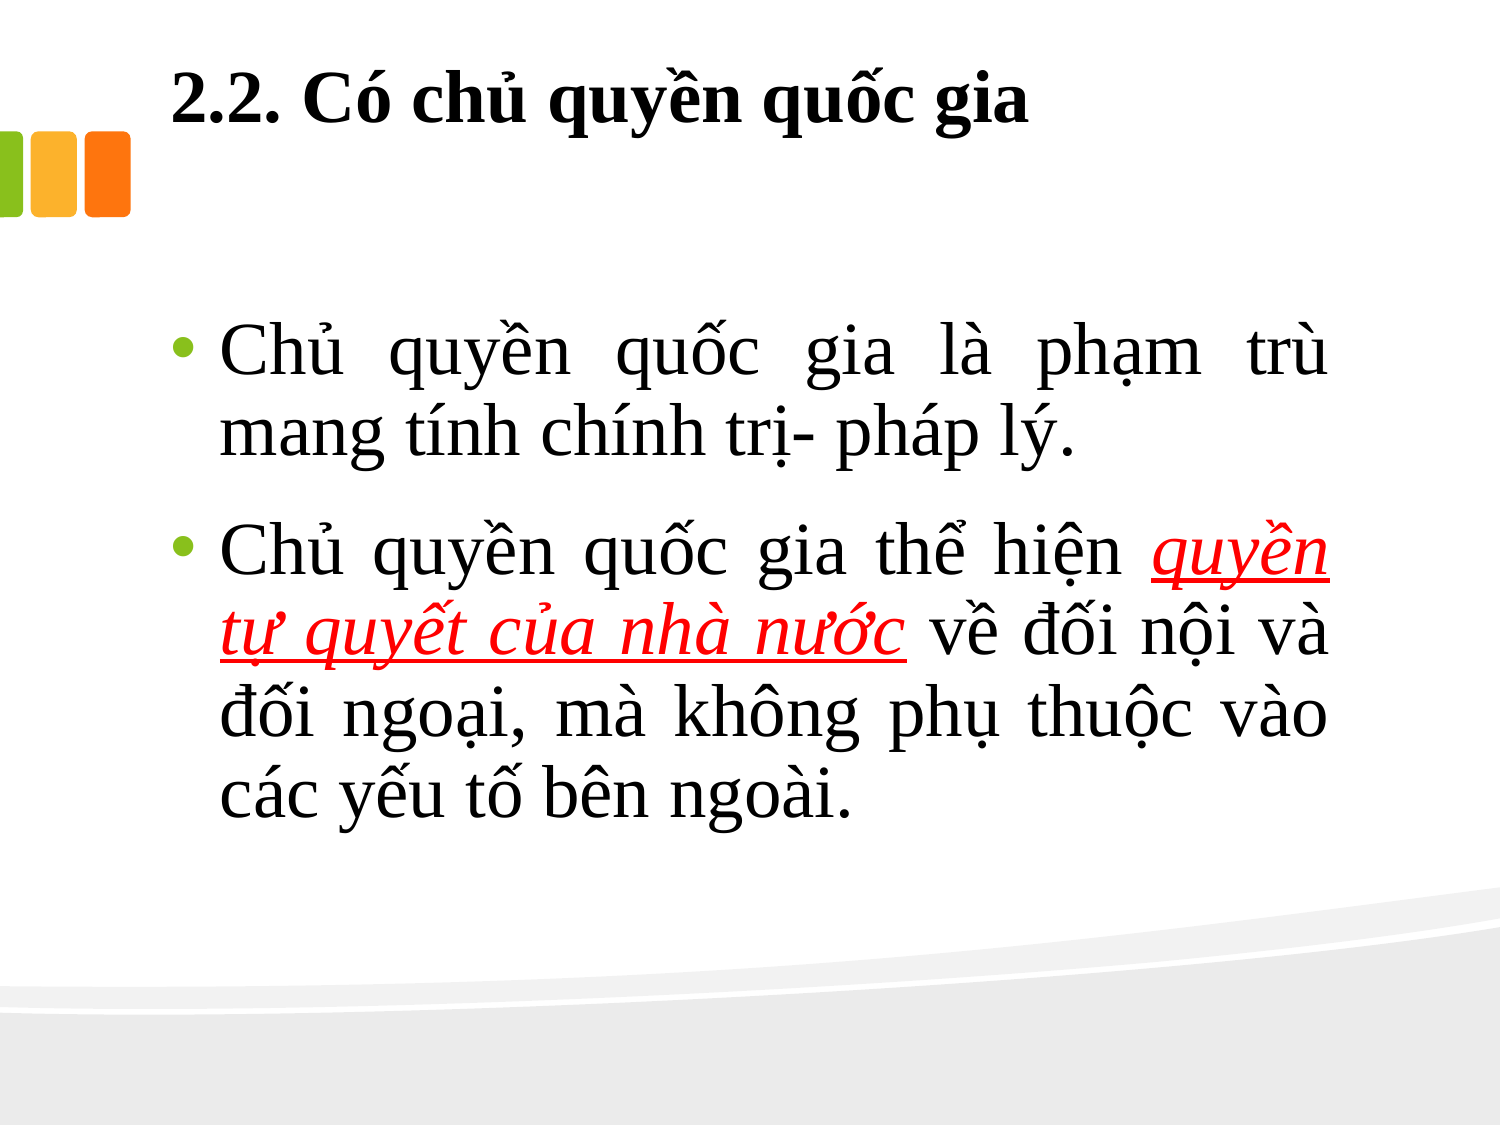

# 2.2. Có chủ quyền quốc gia
Chủ quyền quốc gia là phạm trù mang tính chính trị- pháp lý.
Chủ quyền quốc gia thể hiện quyền tự quyết của nhà nước về đối nội và đối ngoại, mà không phụ thuộc vào các yếu tố bên ngoài.